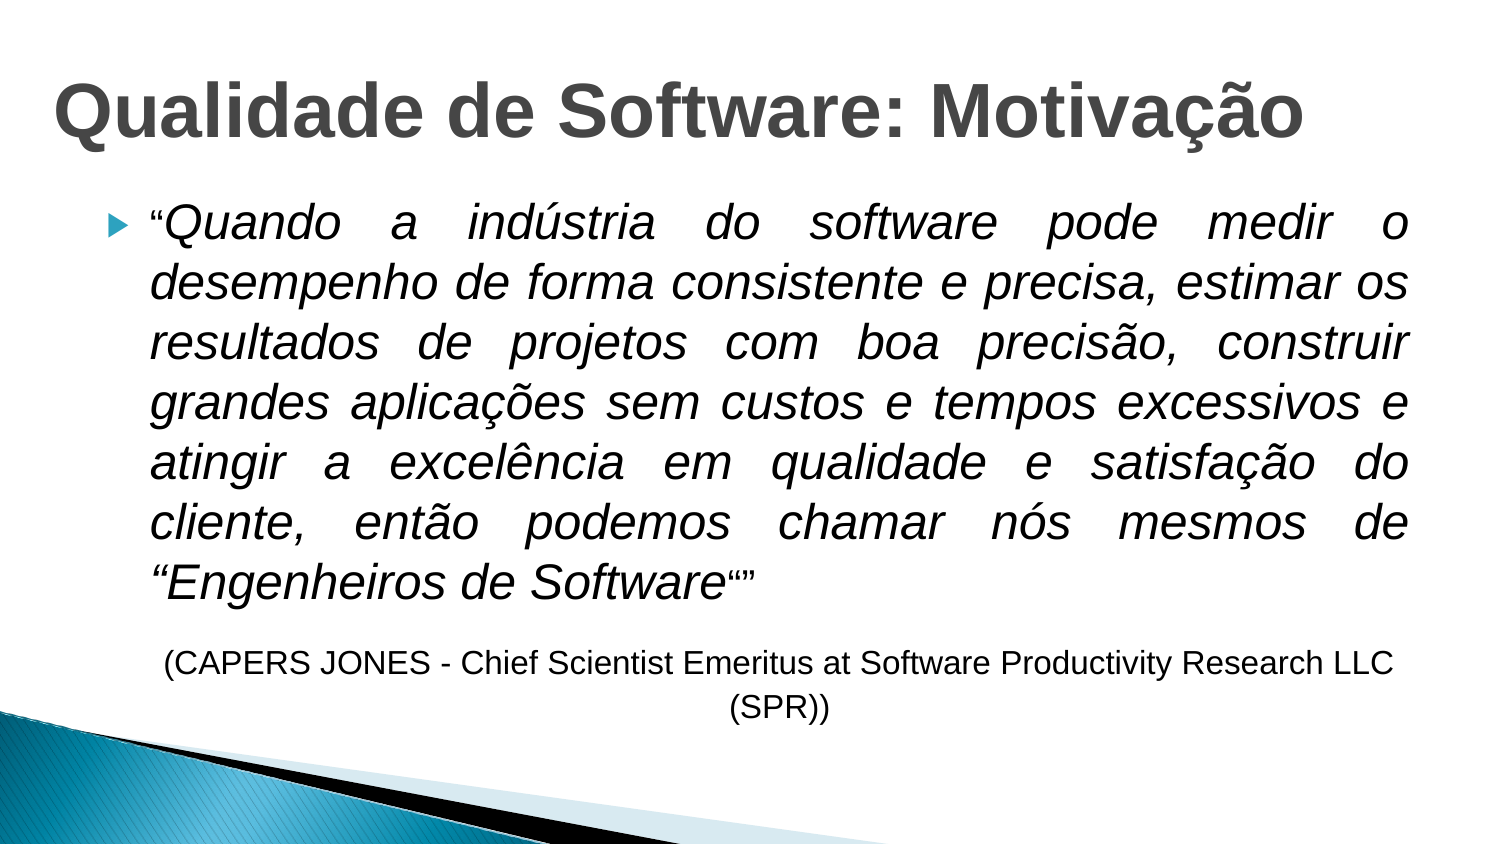

# Qualidade de Software: Motivação
“Quando a indústria do software pode medir o desempenho de forma consistente e precisa, estimar os resultados de projetos com boa precisão, construir grandes aplicações sem custos e tempos excessivos e atingir a excelência em qualidade e satisfação do cliente, então podemos chamar nós mesmos de “Engenheiros de Software“”
	(CAPERS JONES - Chief Scientist Emeritus at Software Productivity Research LLC (SPR))